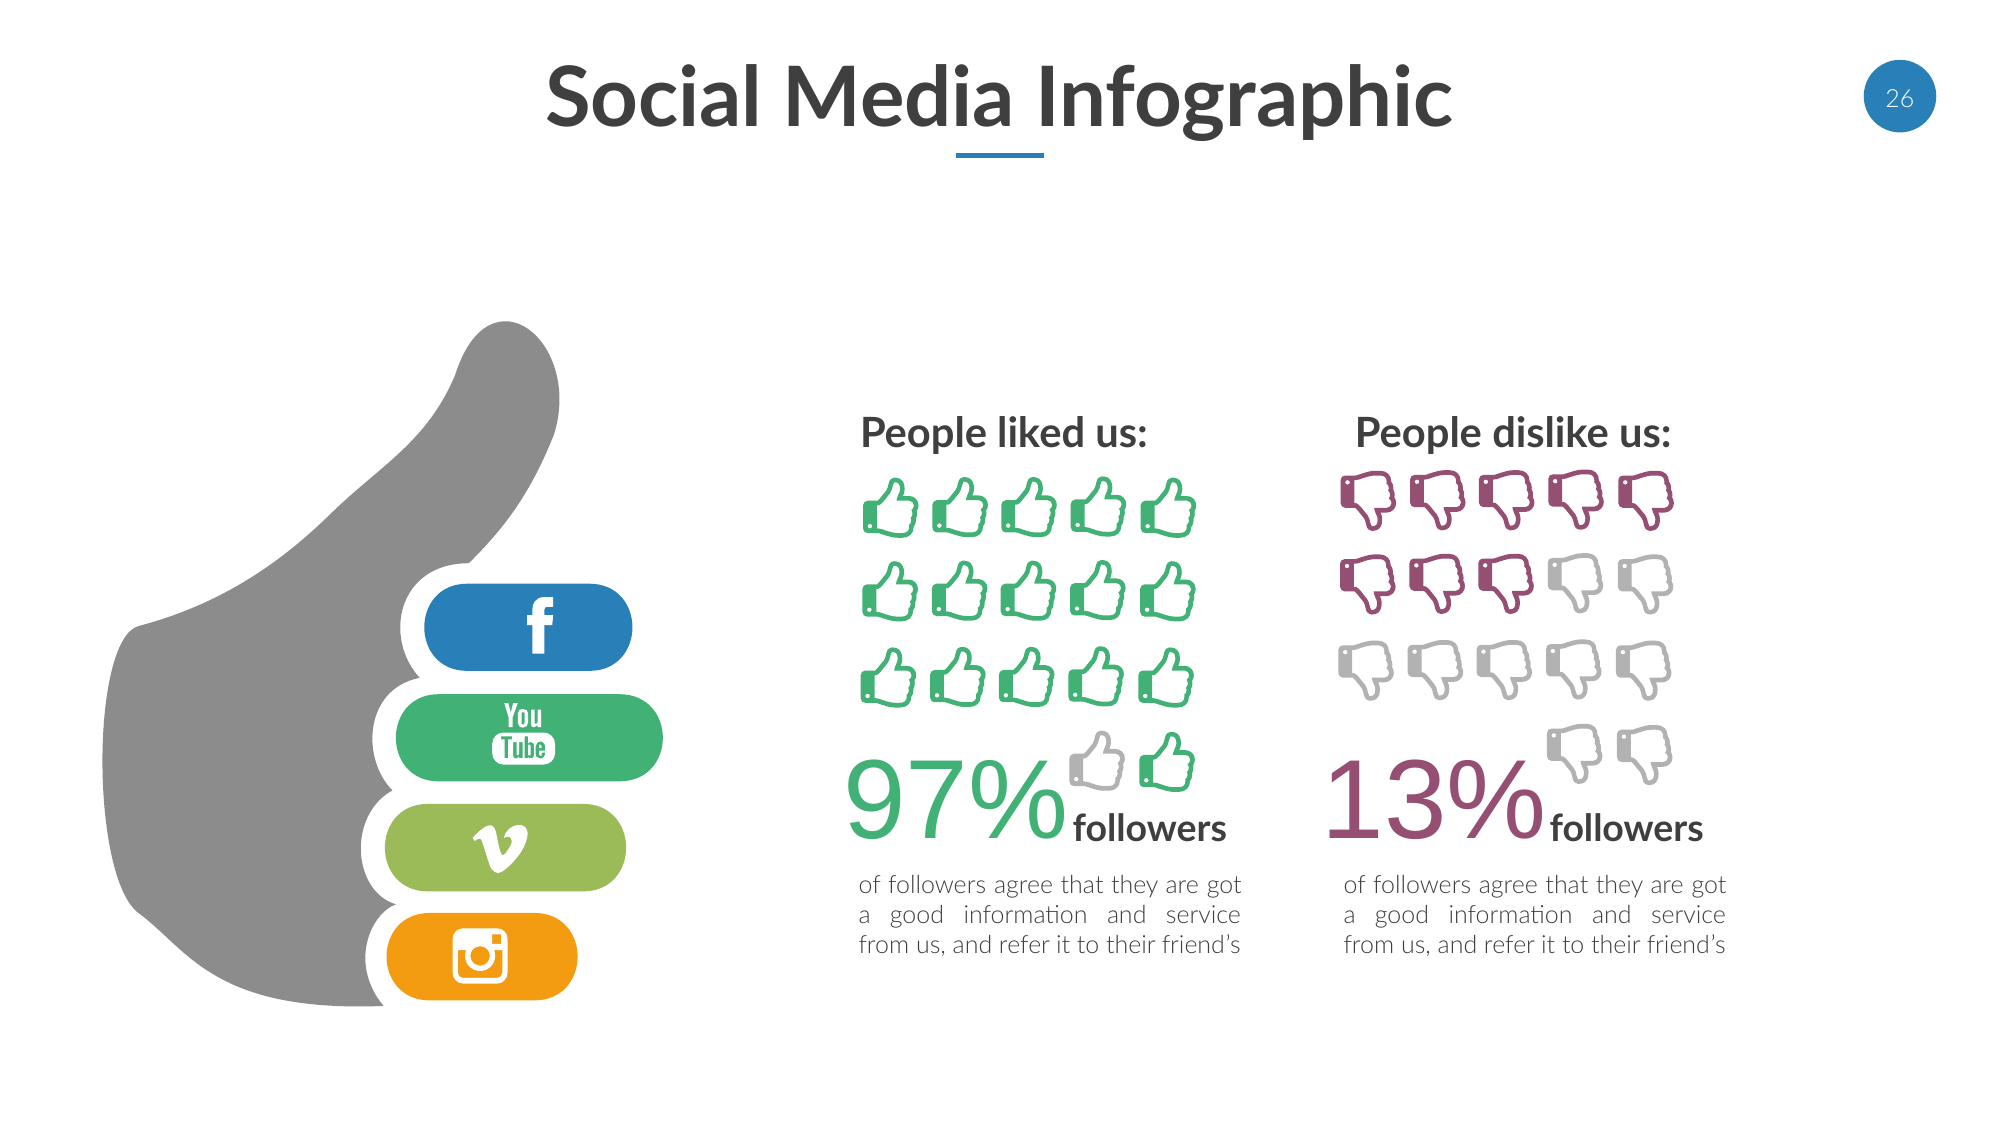

# Social Media Infographic
26

People liked us:
People dislike us:

97%
13%

followers
followers

of followers agree that they are got a good information and service from us, and refer it to their friend’s
of followers agree that they are got a good information and service from us, and refer it to their friend’s